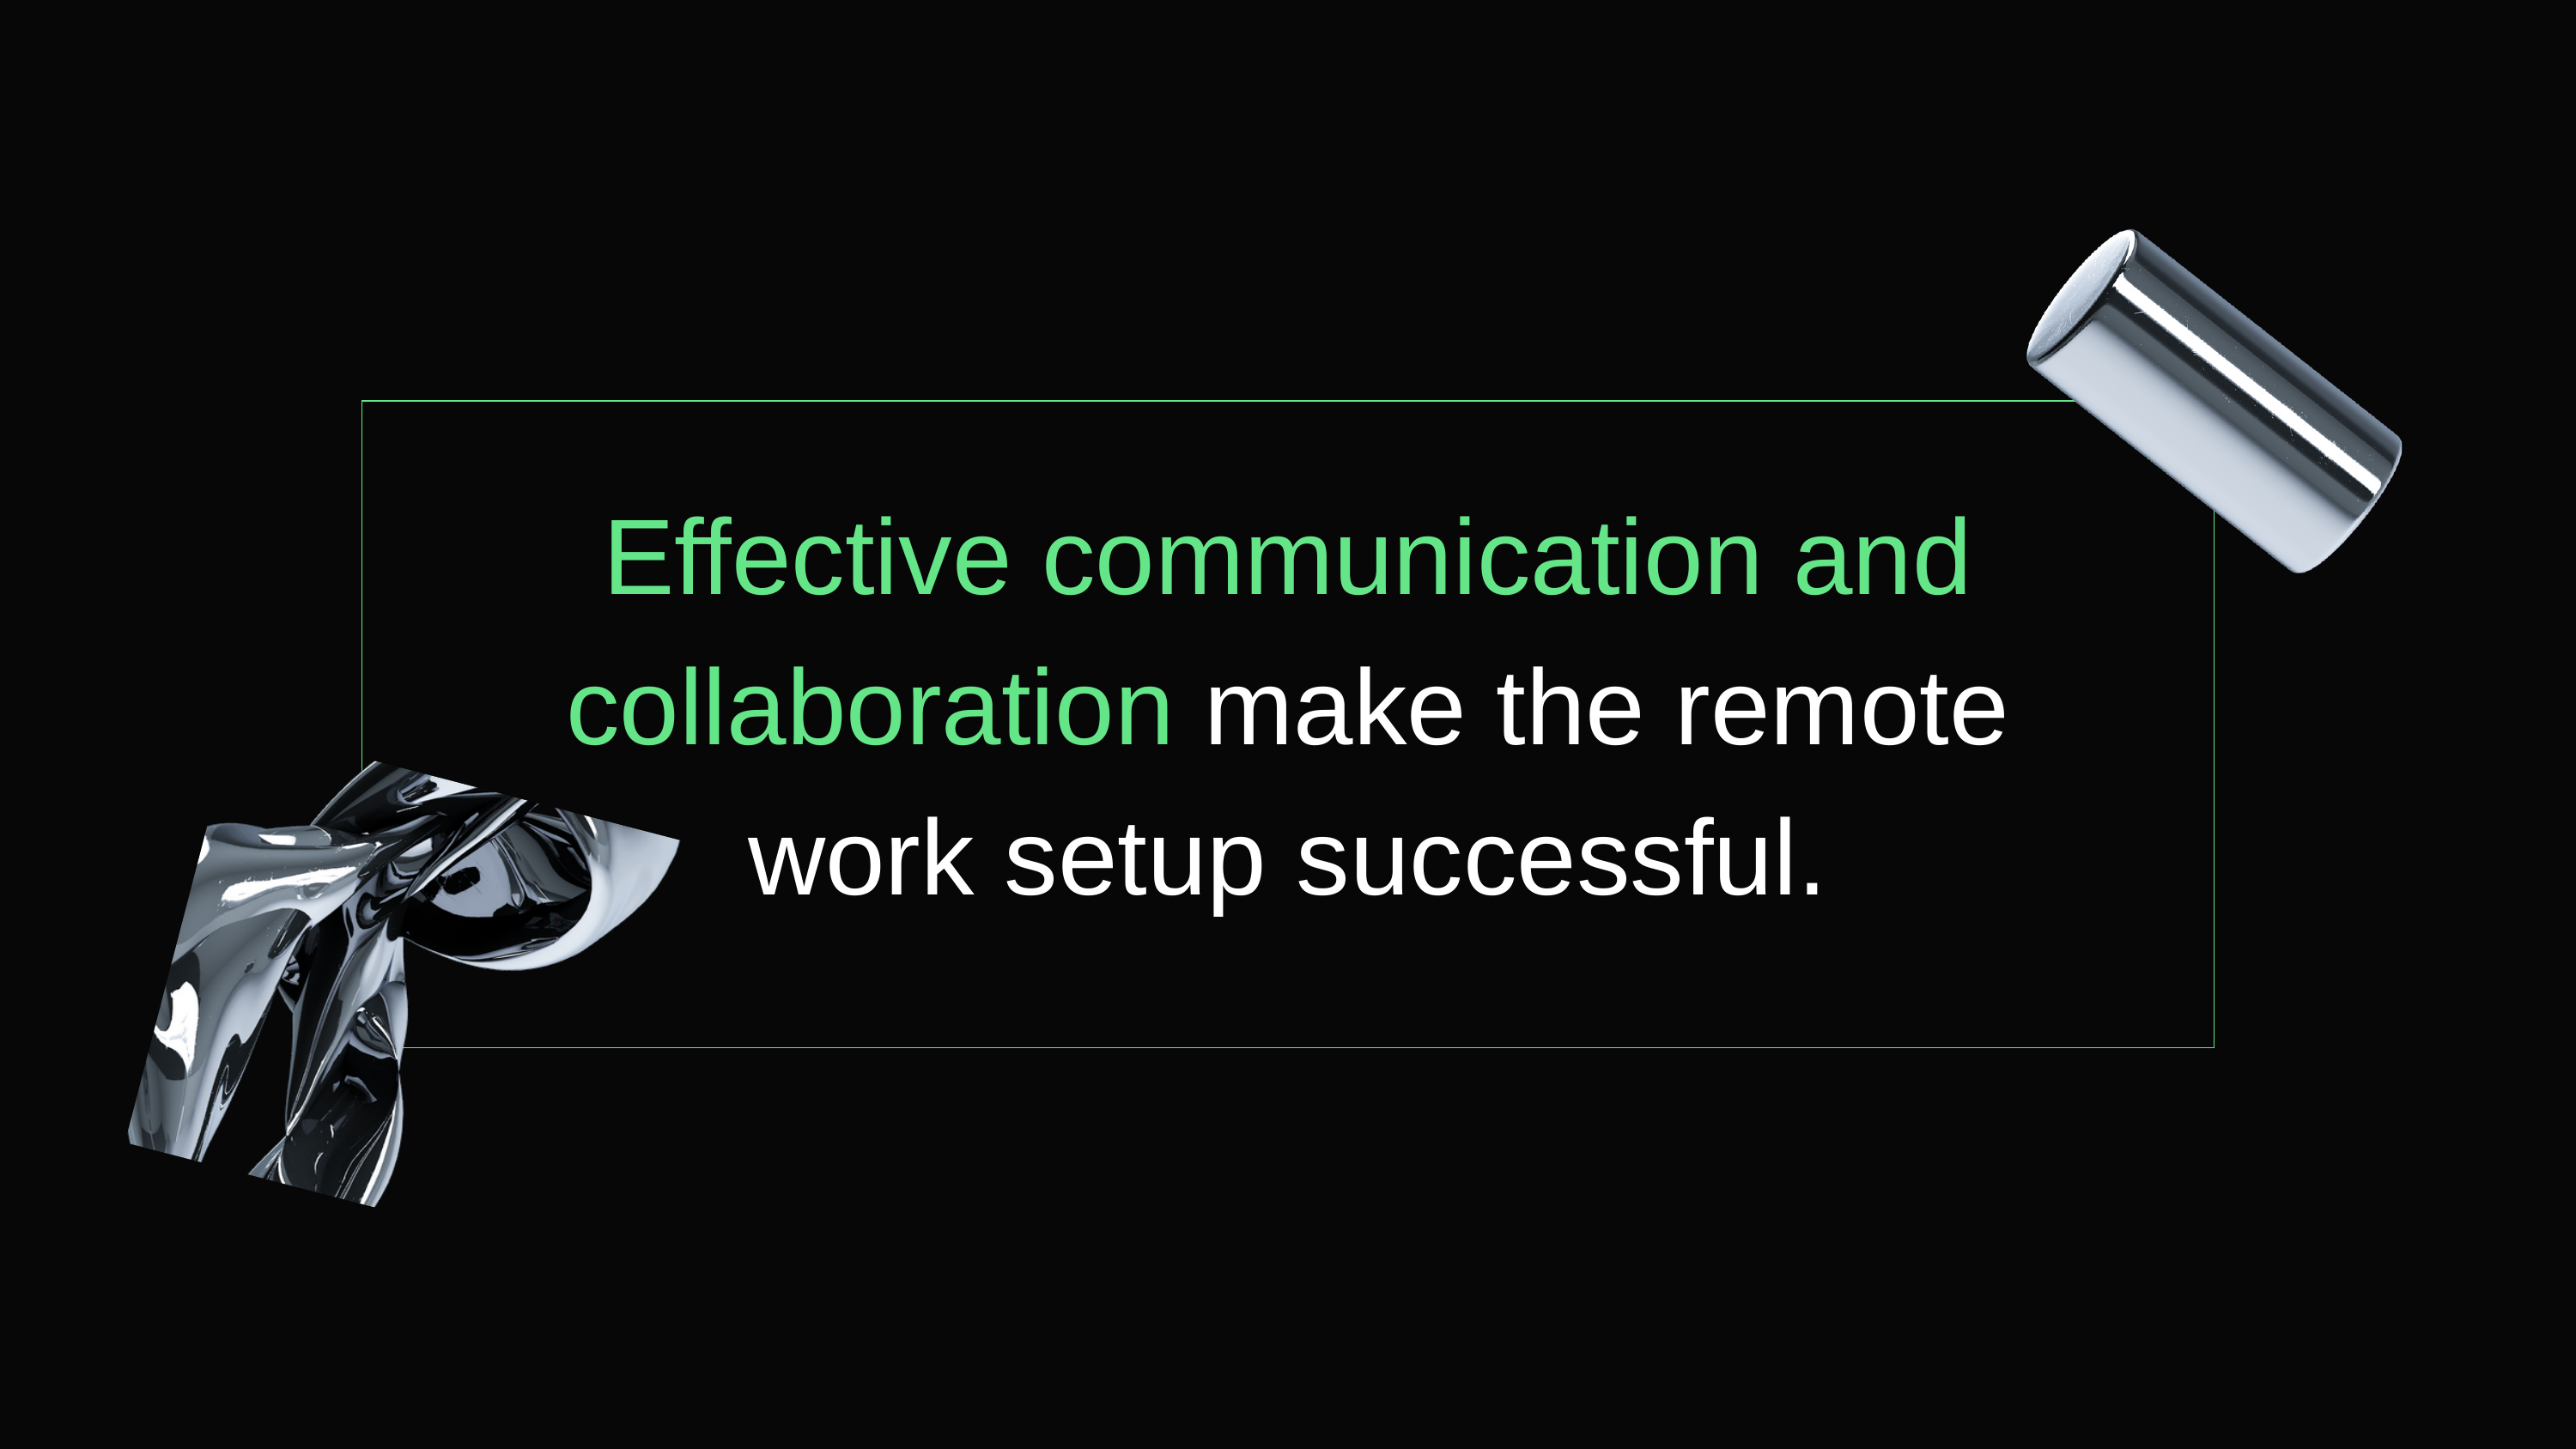

Effective communication and collaboration make the remote
work setup successful.